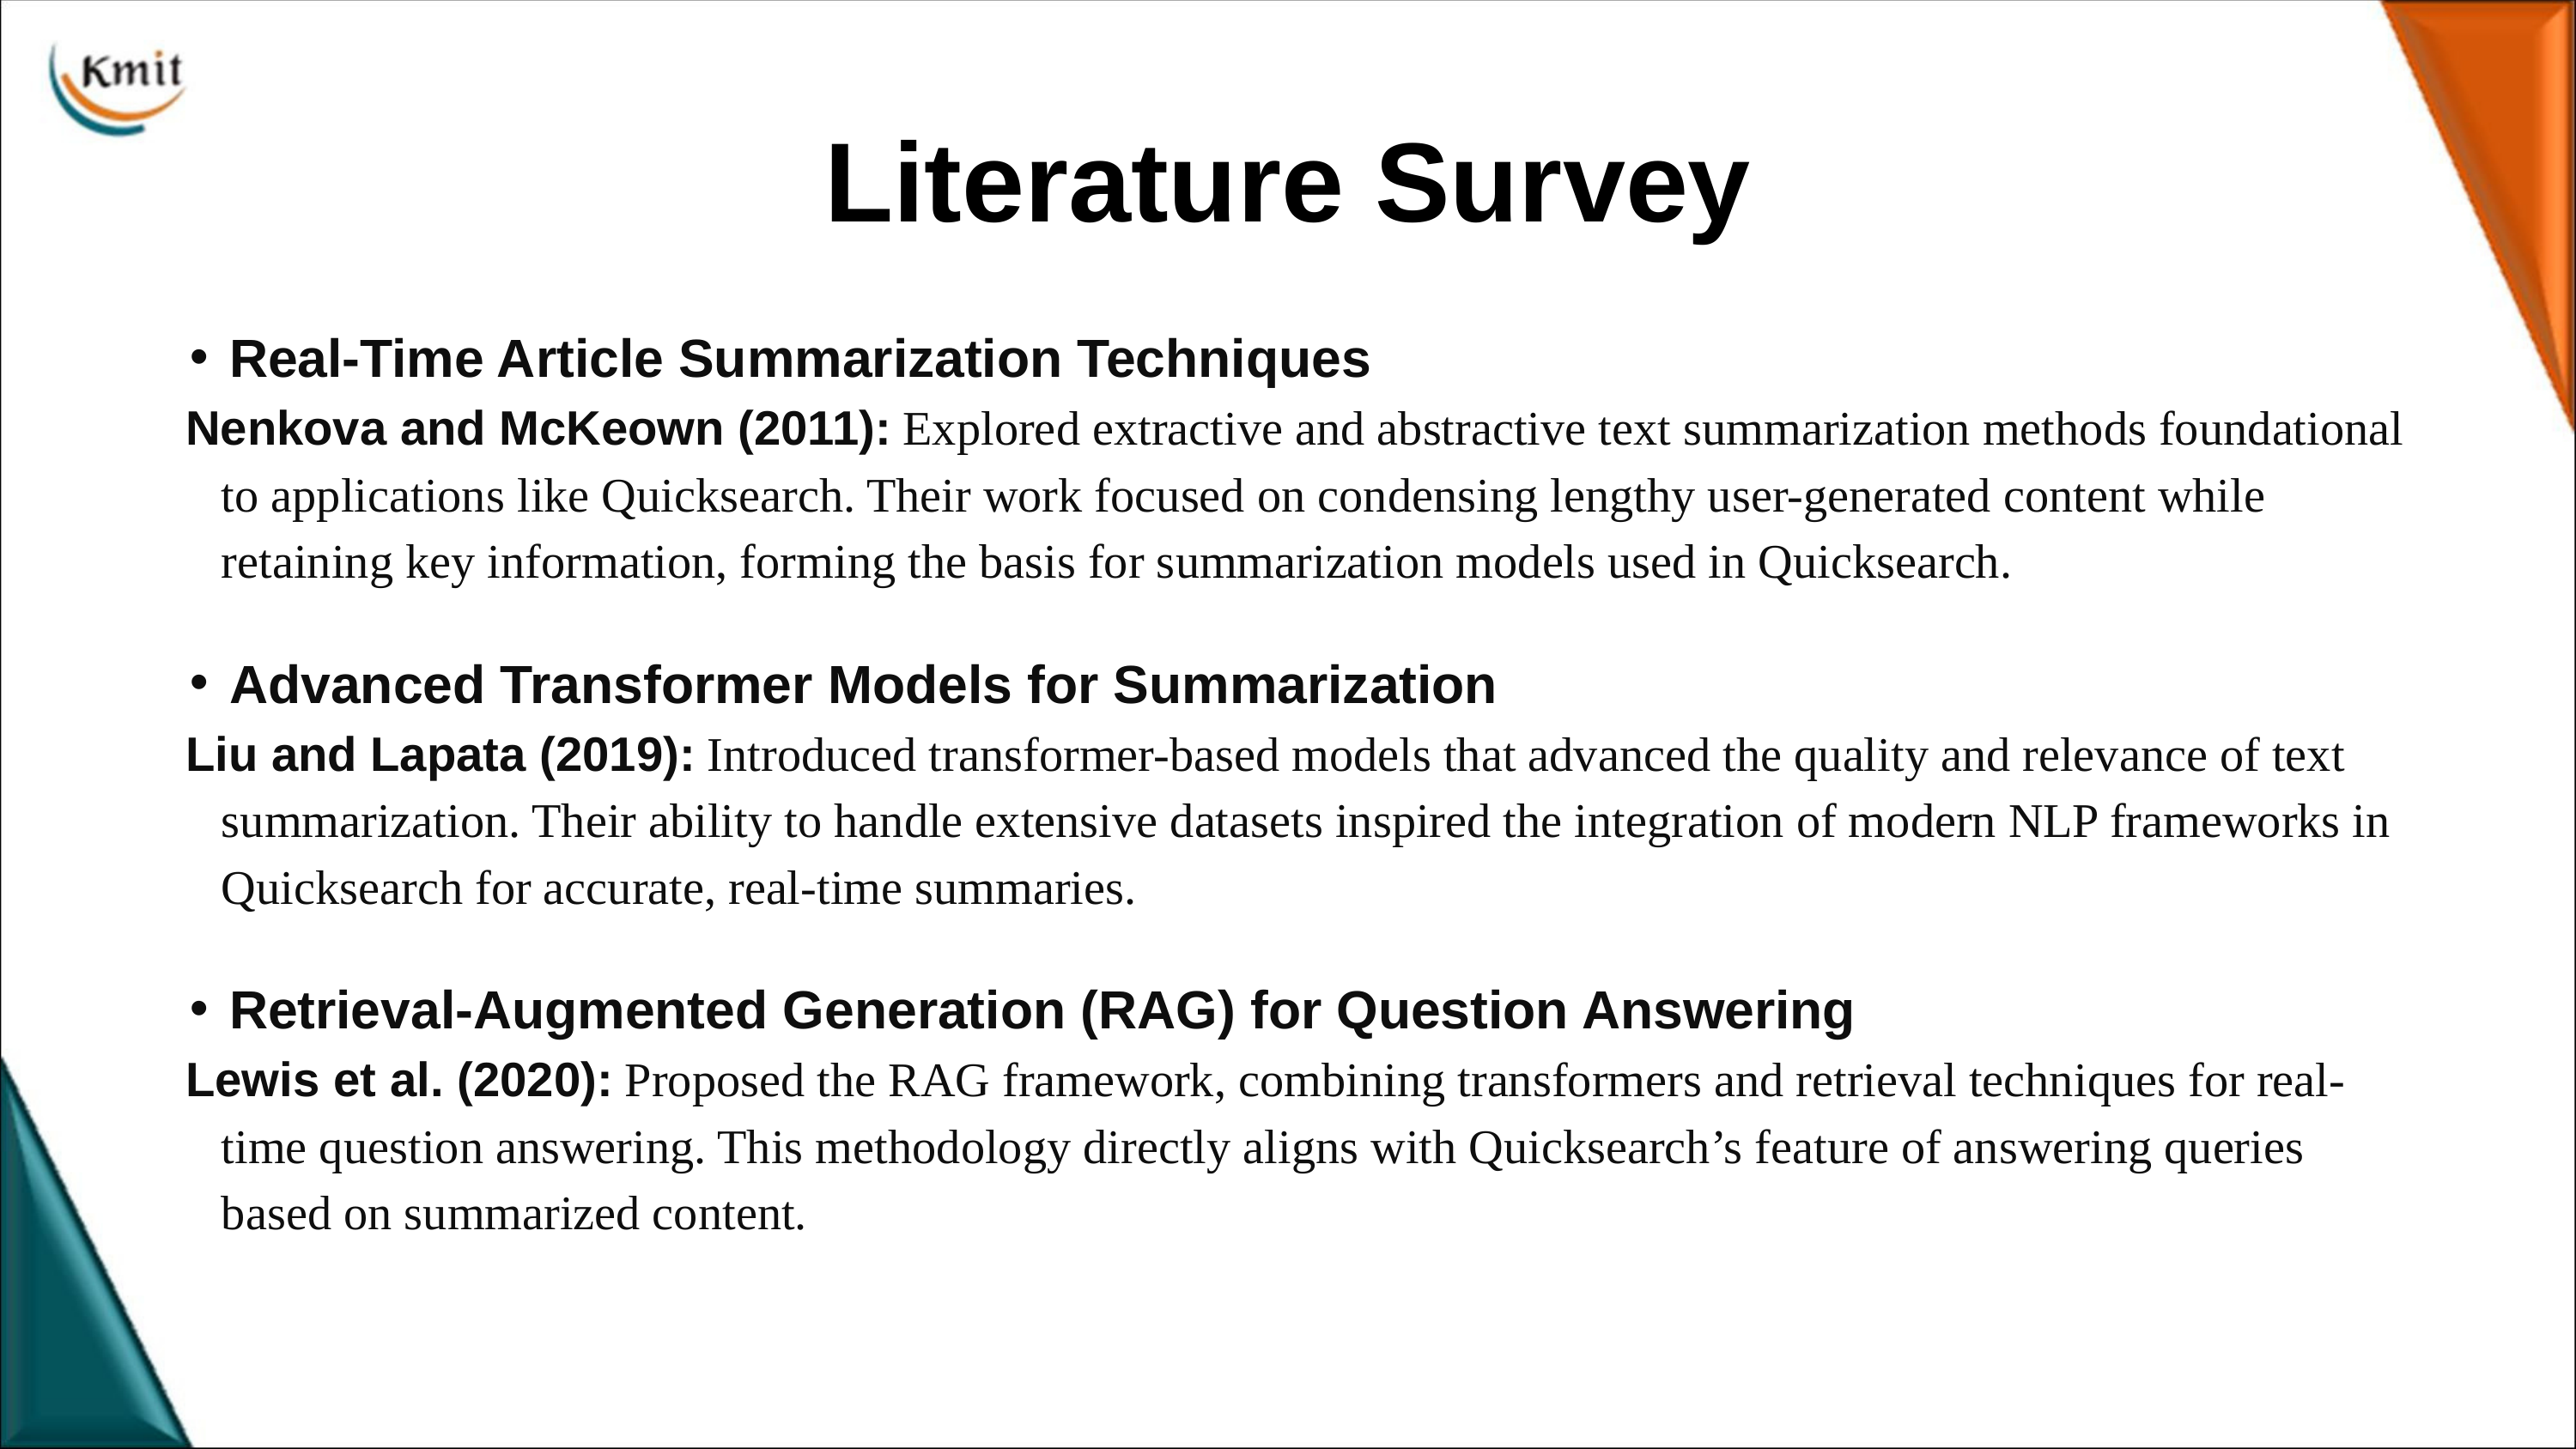

Literature Survey
Real-Time Article Summarization Techniques
Nenkova and McKeown (2011): Explored extractive and abstractive text summarization methods foundational to applications like Quicksearch. Their work focused on condensing lengthy user-generated content while retaining key information, forming the basis for summarization models used in Quicksearch.

Advanced Transformer Models for Summarization
Liu and Lapata (2019): Introduced transformer-based models that advanced the quality and relevance of text summarization. Their ability to handle extensive datasets inspired the integration of modern NLP frameworks in Quicksearch for accurate, real-time summaries.

Retrieval-Augmented Generation (RAG) for Question Answering
Lewis et al. (2020): Proposed the RAG framework, combining transformers and retrieval techniques for real-time question answering. This methodology directly aligns with Quicksearch’s feature of answering queries based on summarized content.